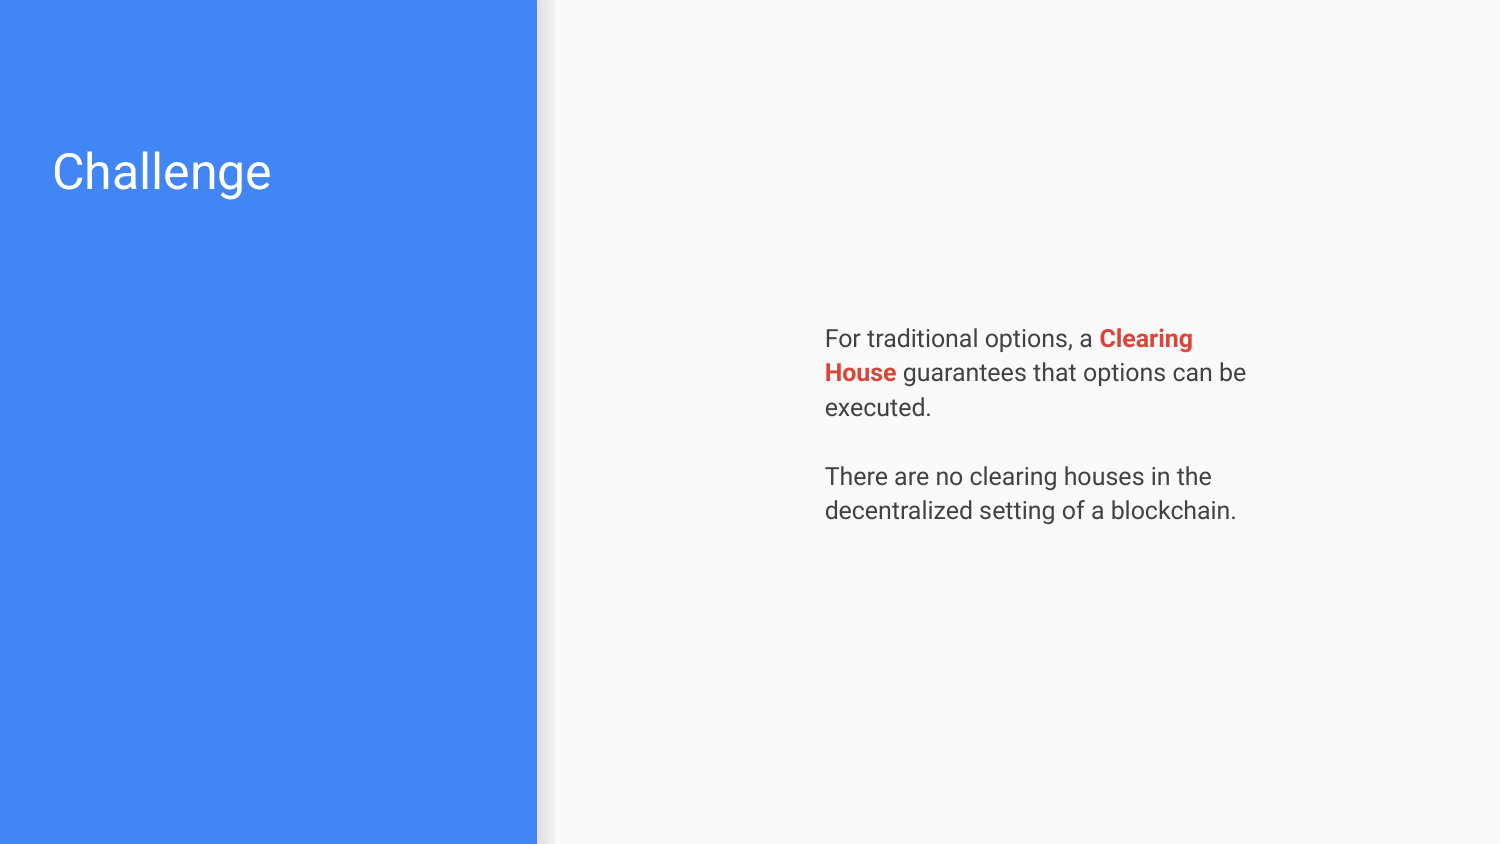

# Challenge
For traditional options, a Clearing House guarantees that options can be executed.
There are no clearing houses in the decentralized setting of a blockchain.